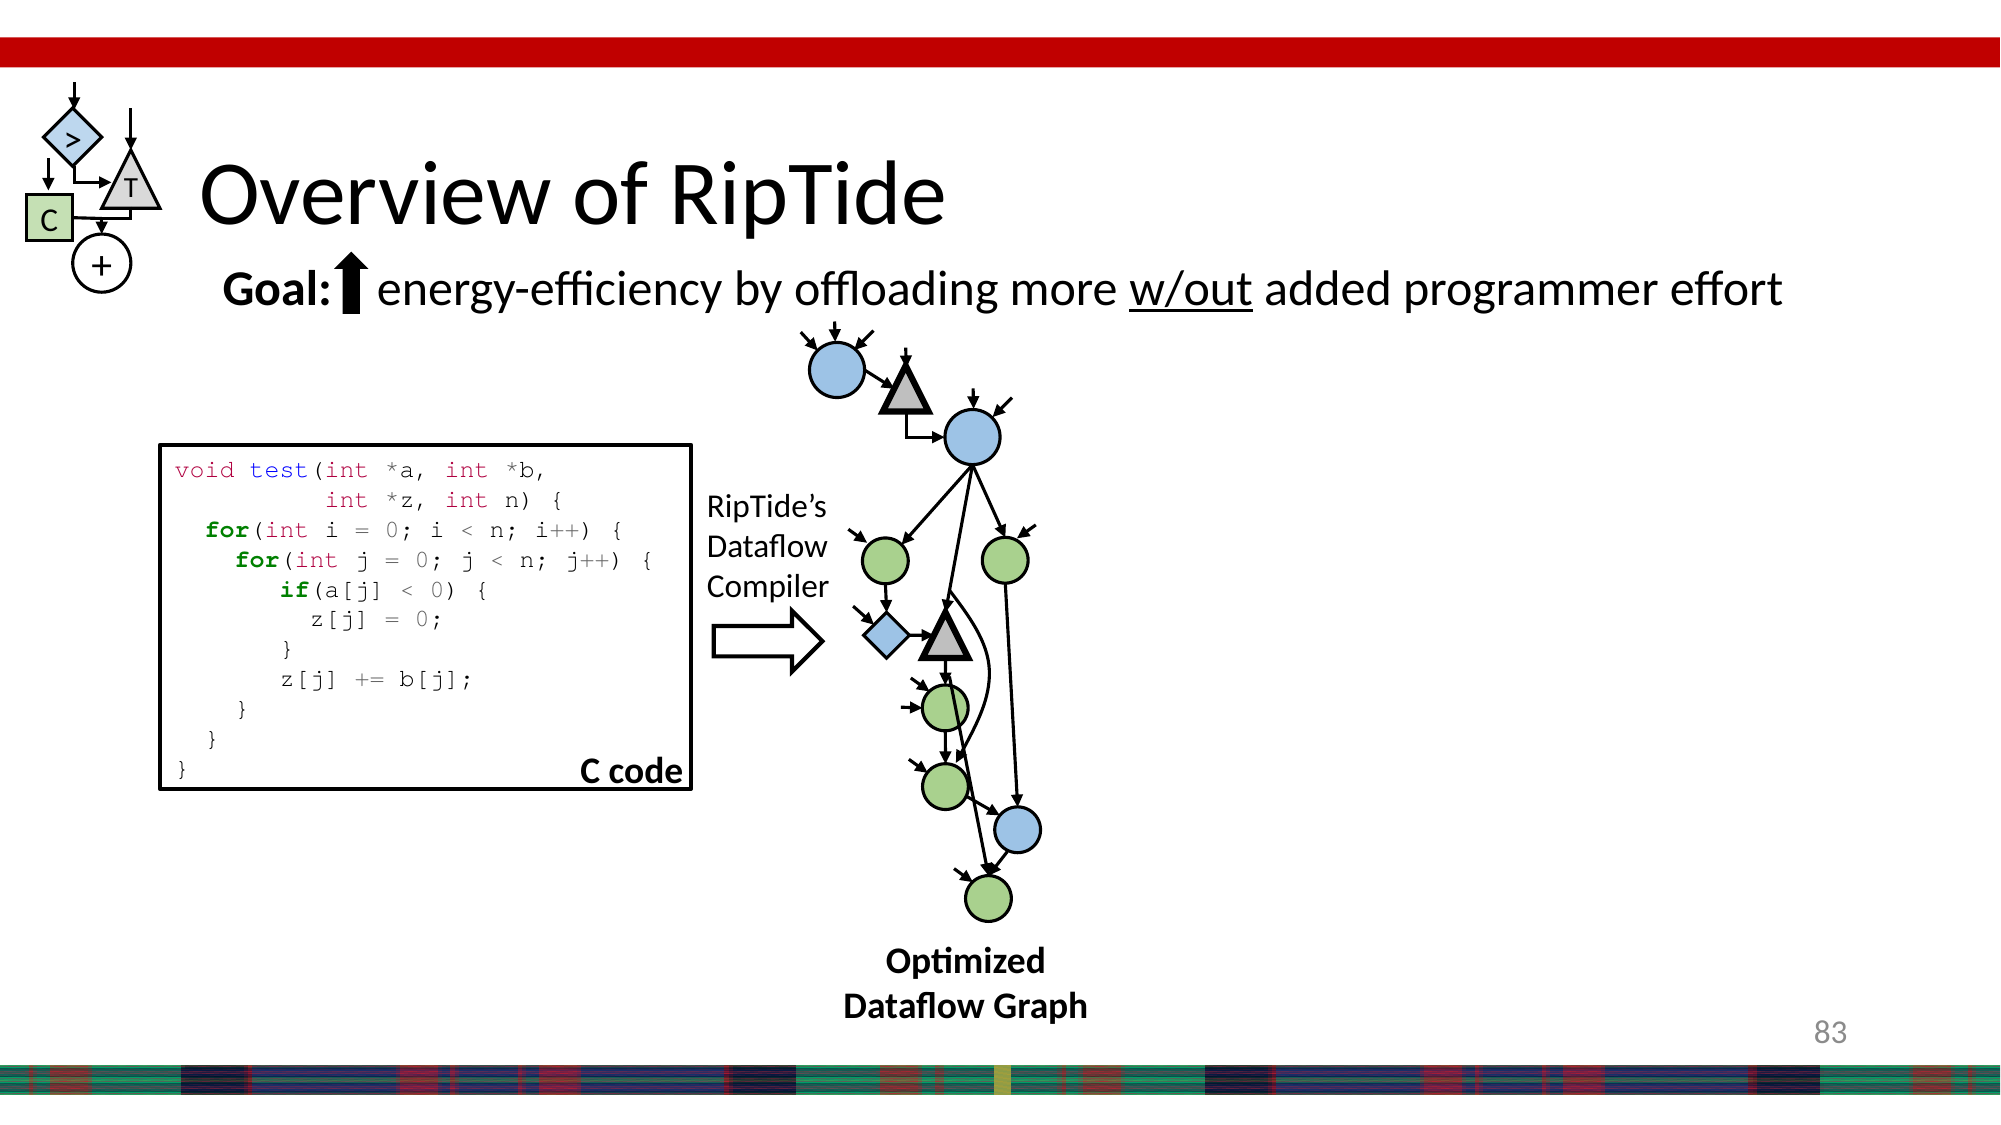

>
T

C

+
# Overview of RipTide

Goal:    energy-efficiency by offloading more w/out added programmer effort

void test(int *a, int *b,
          int *z, int n) {
  for(int i = 0; i < n; i++) {
    for(int j = 0; j < n; j++) {
       if(a[j] < 0) {
         z[j] = 0;
       }
       z[j] += b[j];
    }
  }
}
RipTide’s
Dataflow
Compiler

C code
Optimized
Dataflow Graph
83